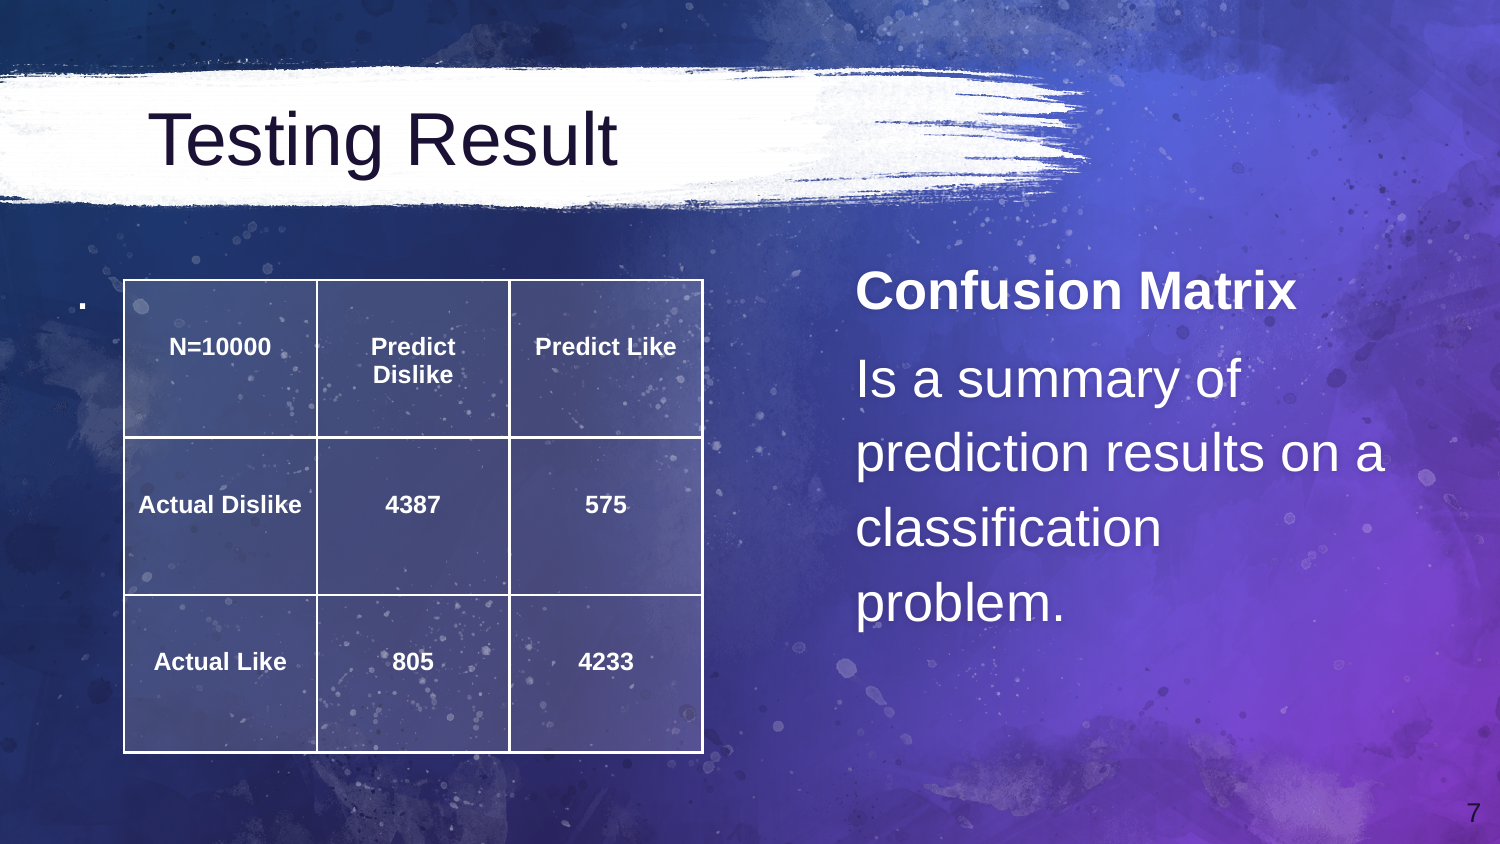

# Testing Result
.
Confusion Matrix
Is a summary of prediction results on a classification problem.
| N=10000 | Predict Dislike | Predict Like |
| --- | --- | --- |
| Actual Dislike | 4387 | 575 |
| Actual Like | 805 | 4233 |
7